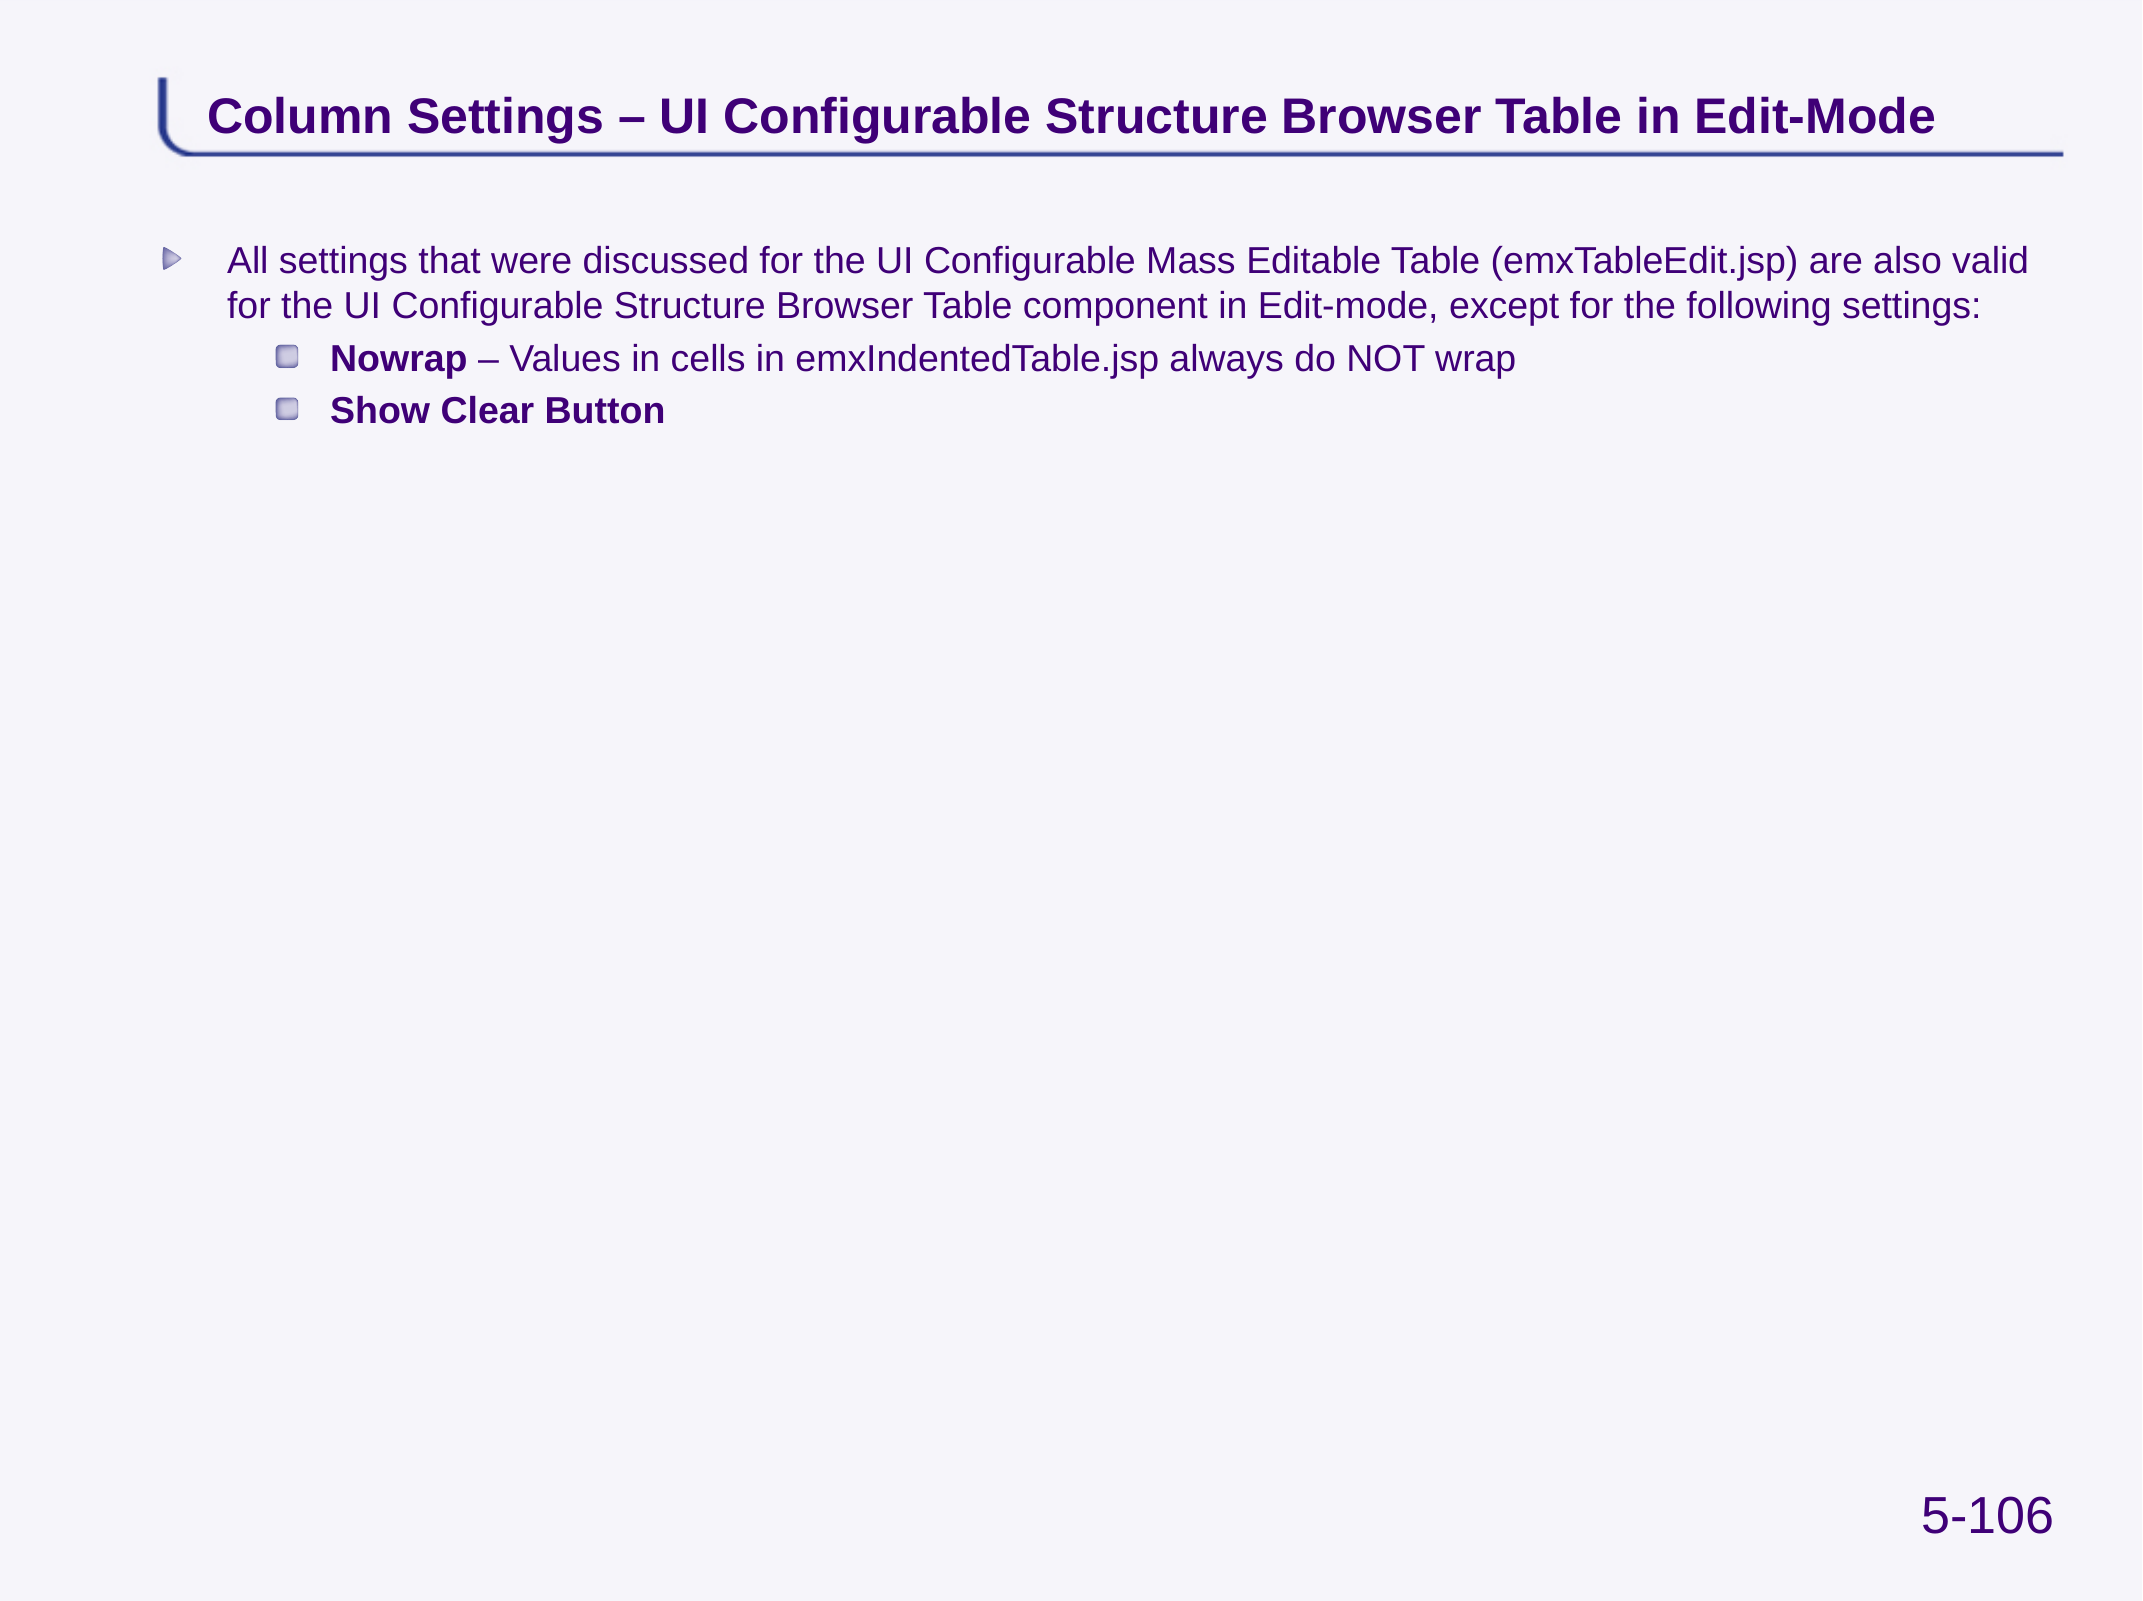

# Column Settings – UI Configurable Structure Browser Table in Edit-Mode
All settings that were discussed for the UI Configurable Mass Editable Table (emxTableEdit.jsp) are also valid for the UI Configurable Structure Browser Table component in Edit-mode, except for the following settings:
Nowrap – Values in cells in emxIndentedTable.jsp always do NOT wrap
Show Clear Button

5-106